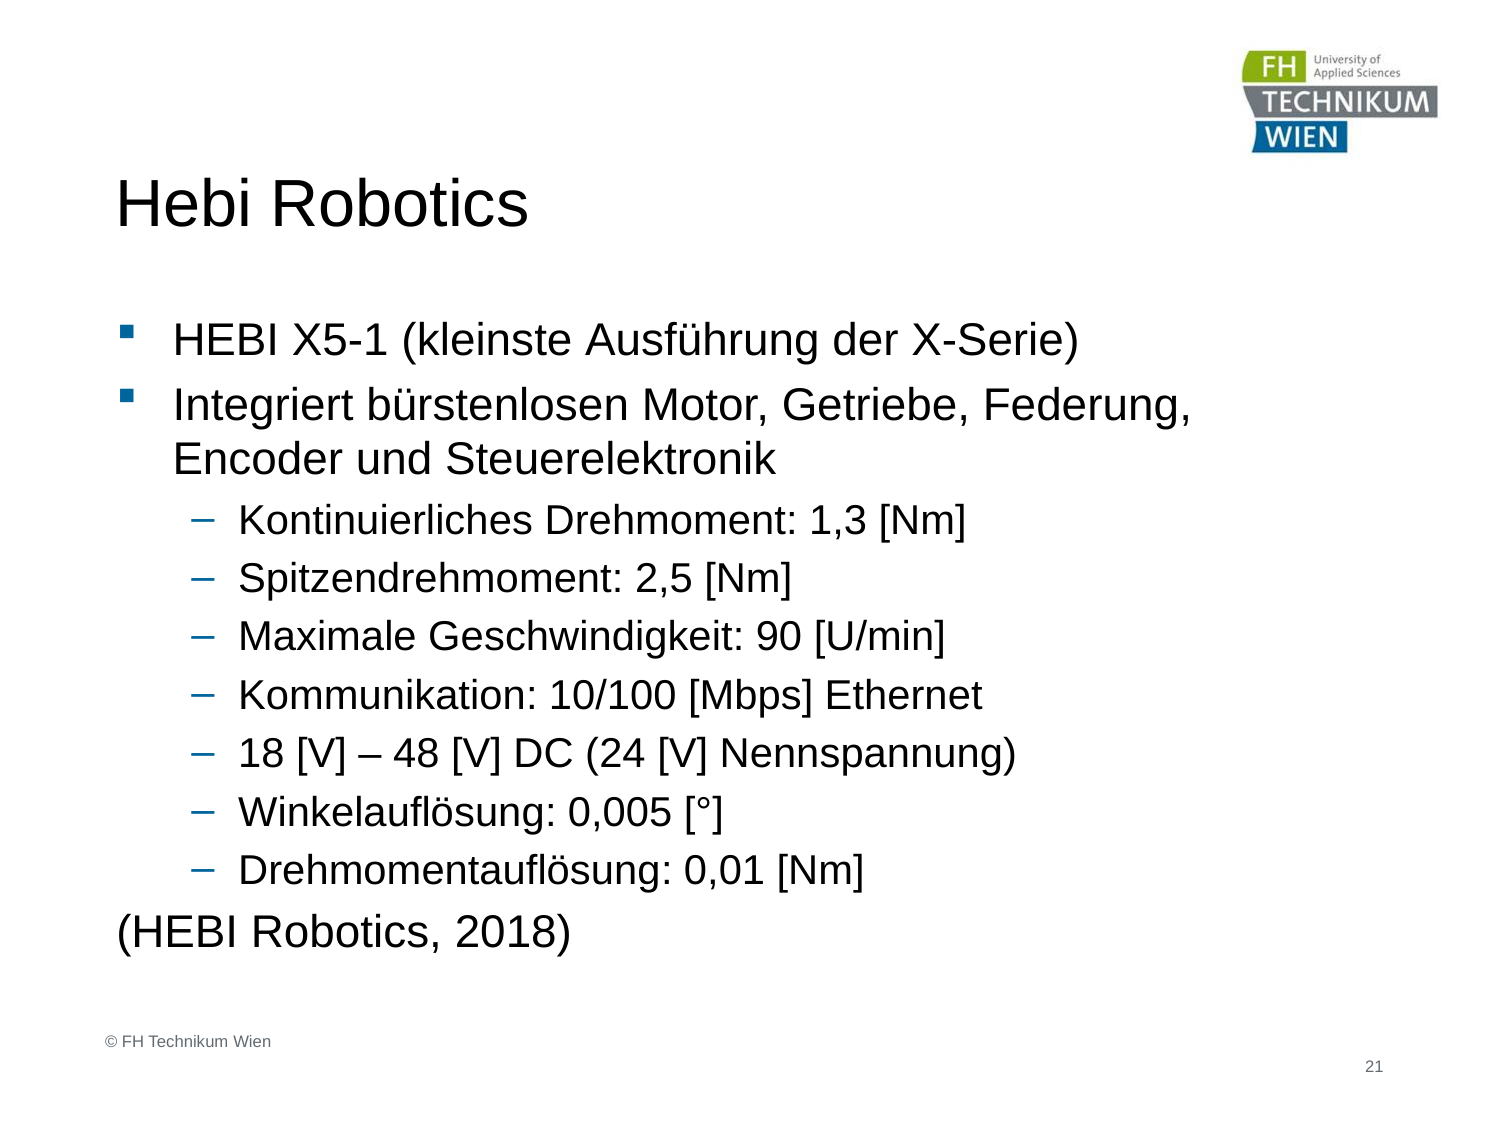

# Hebi Robotics
HEBI X5-1 (kleinste Ausführung der X-Serie)
Integriert bürstenlosen Motor, Getriebe, Federung, Encoder und Steuerelektronik
Kontinuierliches Drehmoment: 1,3 [Nm]
Spitzendrehmoment: 2,5 [Nm]
Maximale Geschwindigkeit: 90 [U/min]
Kommunikation: 10/100 [Mbps] Ethernet
18 [V] – 48 [V] DC (24 [V] Nennspannung)
Winkelauflösung: 0,005 [°]
Drehmomentauflösung: 0,01 [Nm]
(HEBI Robotics, 2018)

 © FH Technikum Wien

21